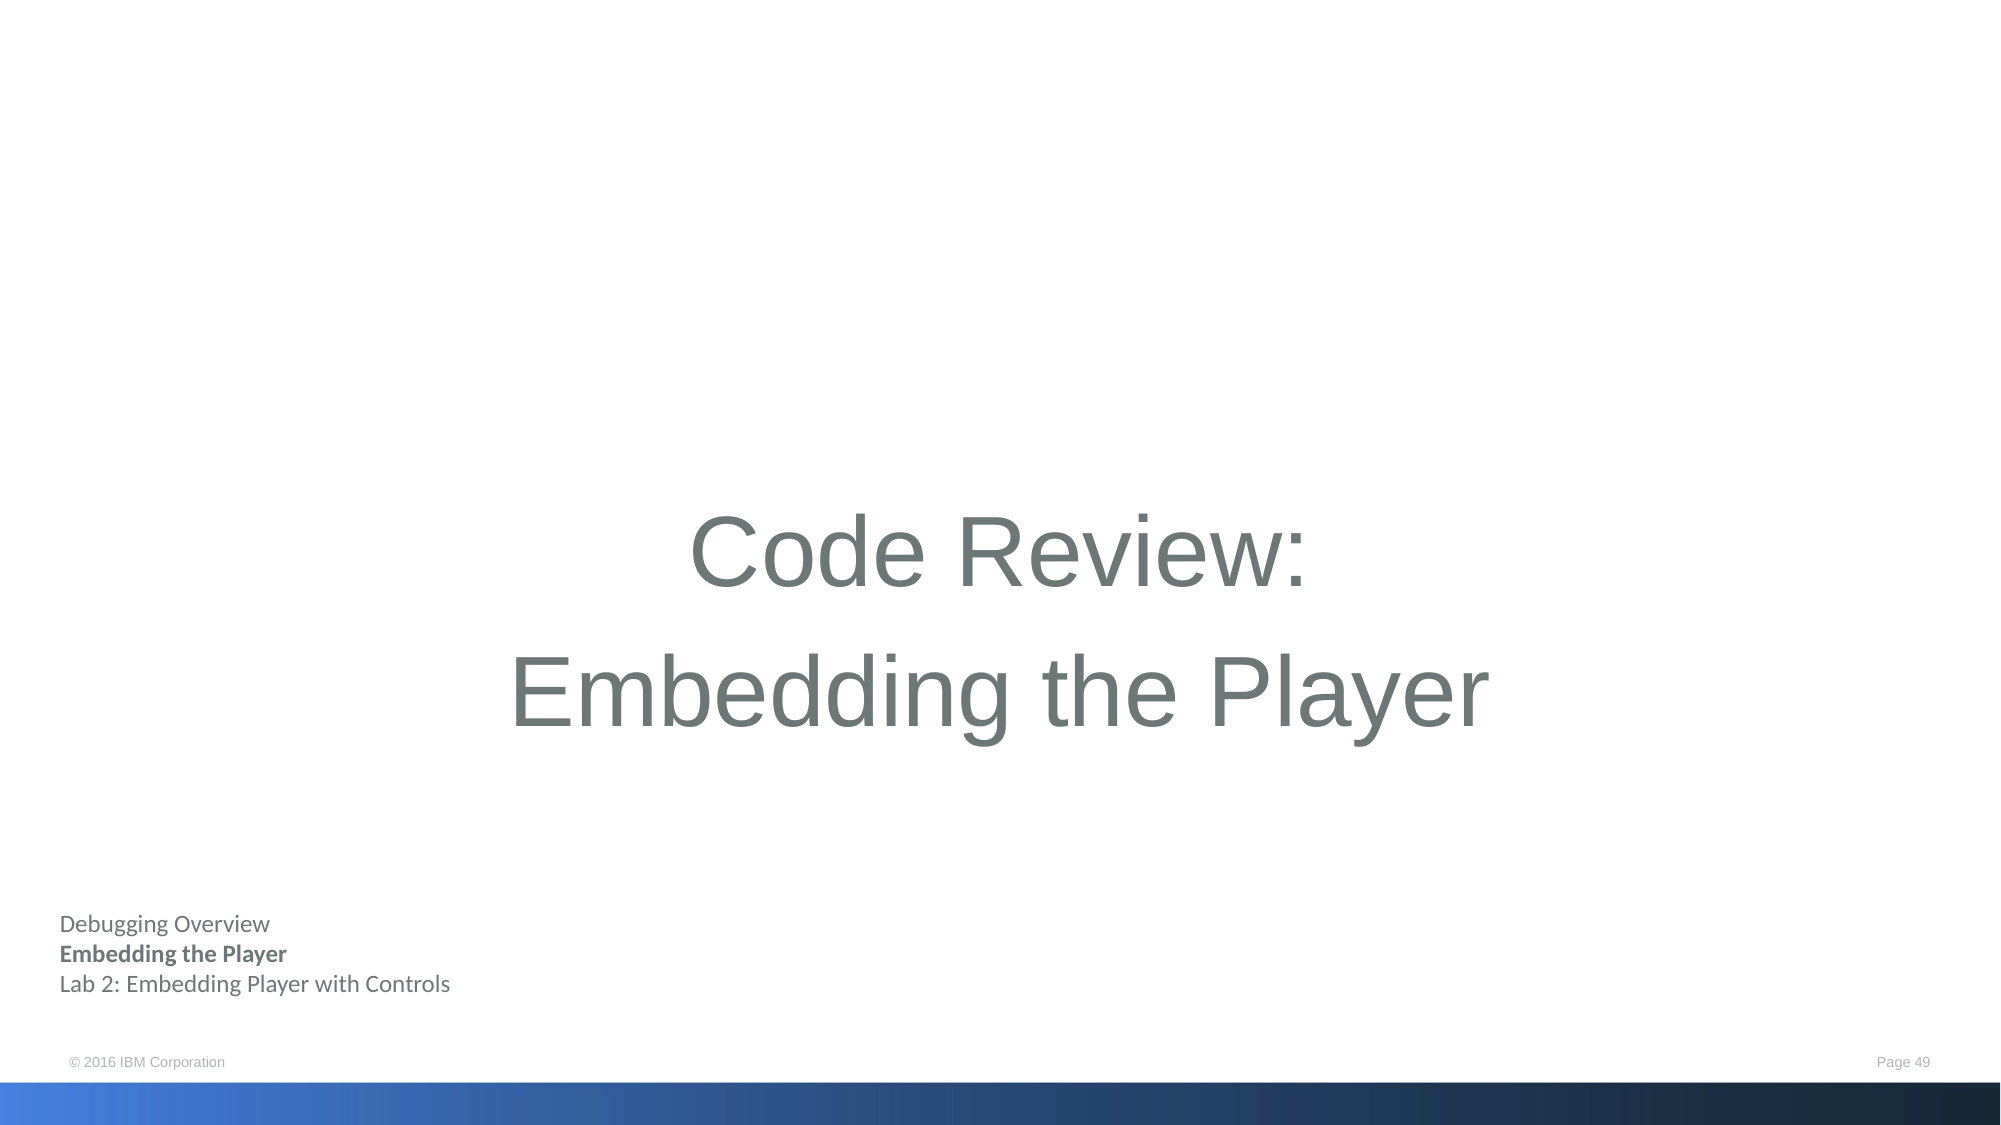

Code Review:
Embedding the Player
Debugging Overview
Embedding the Player
Lab 2: Embedding Player with Controls